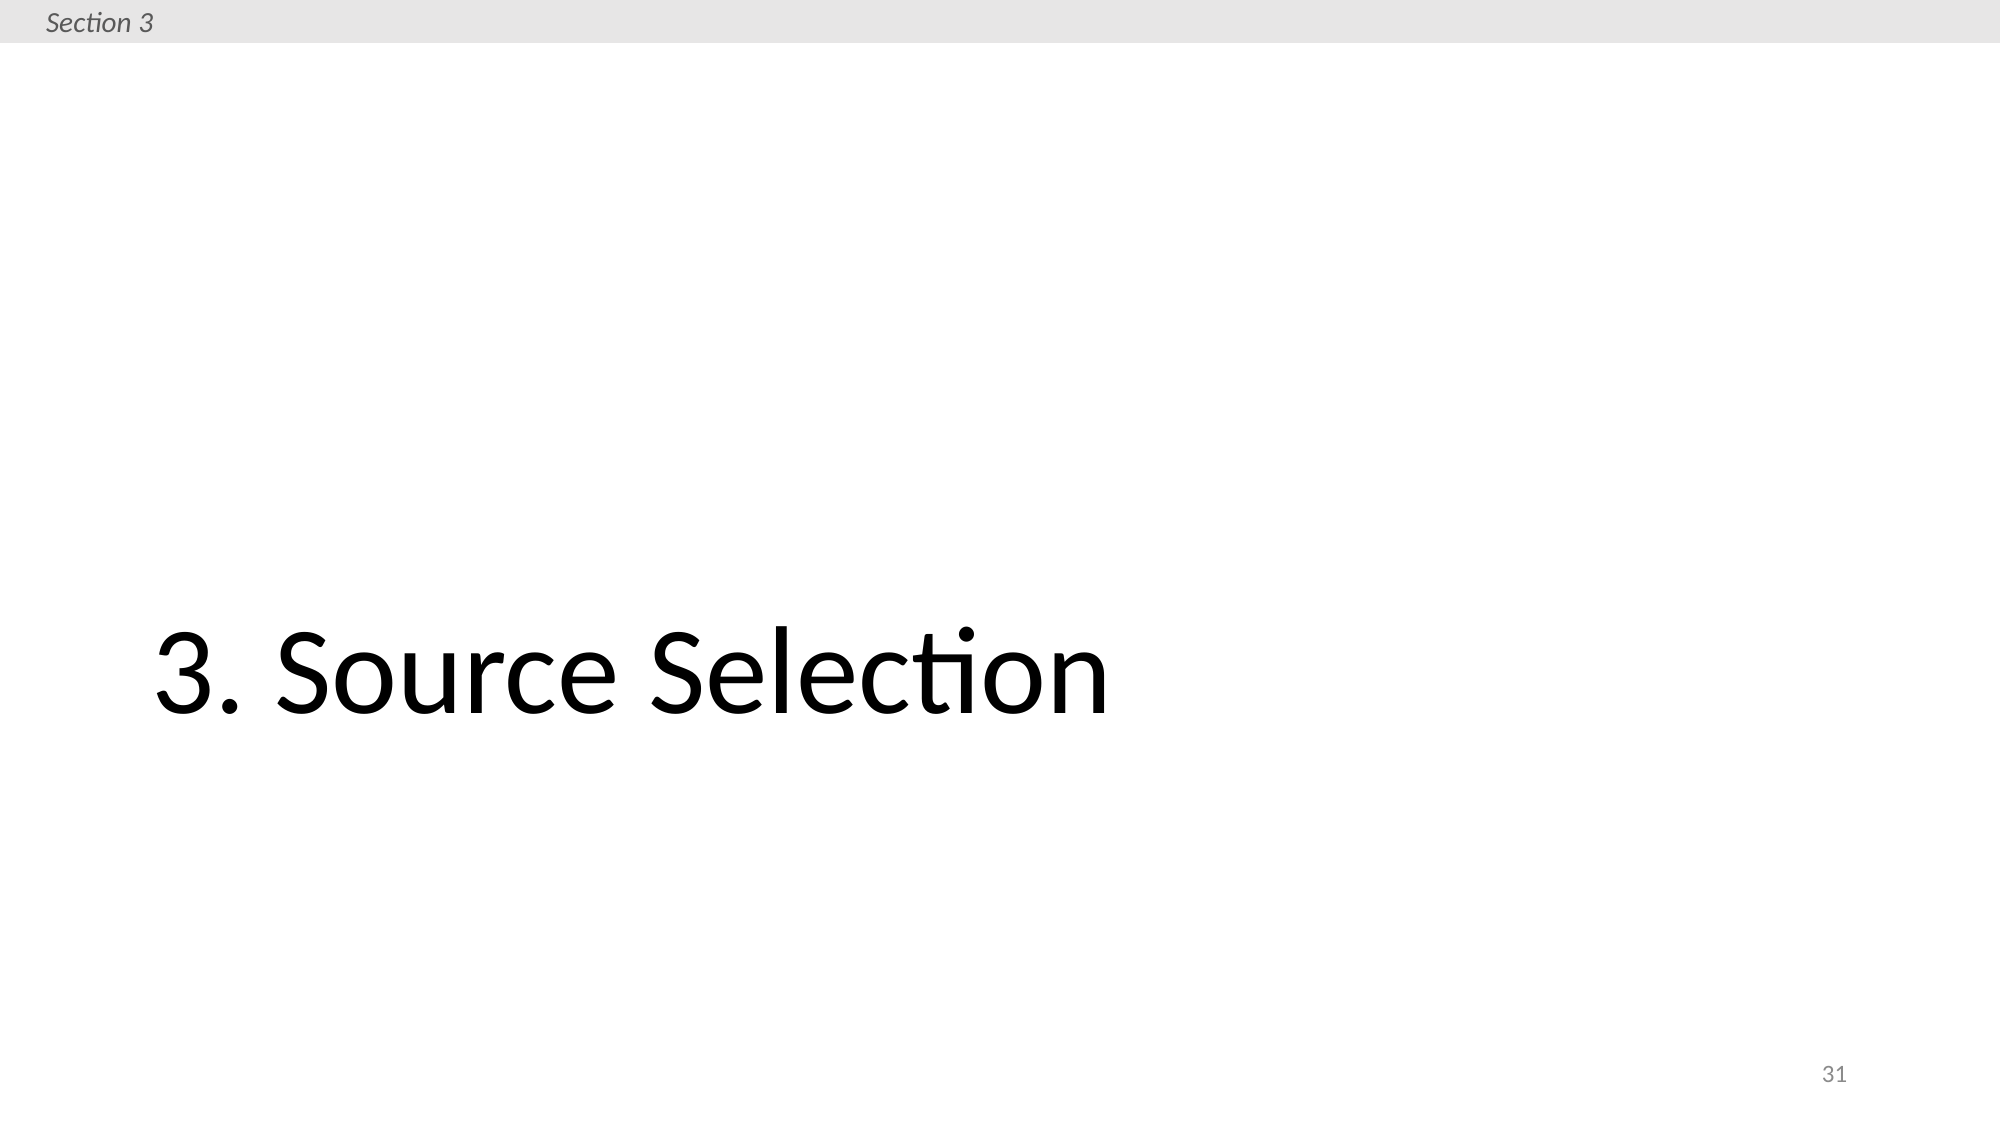

Section 3
# 3. Source Selection
31